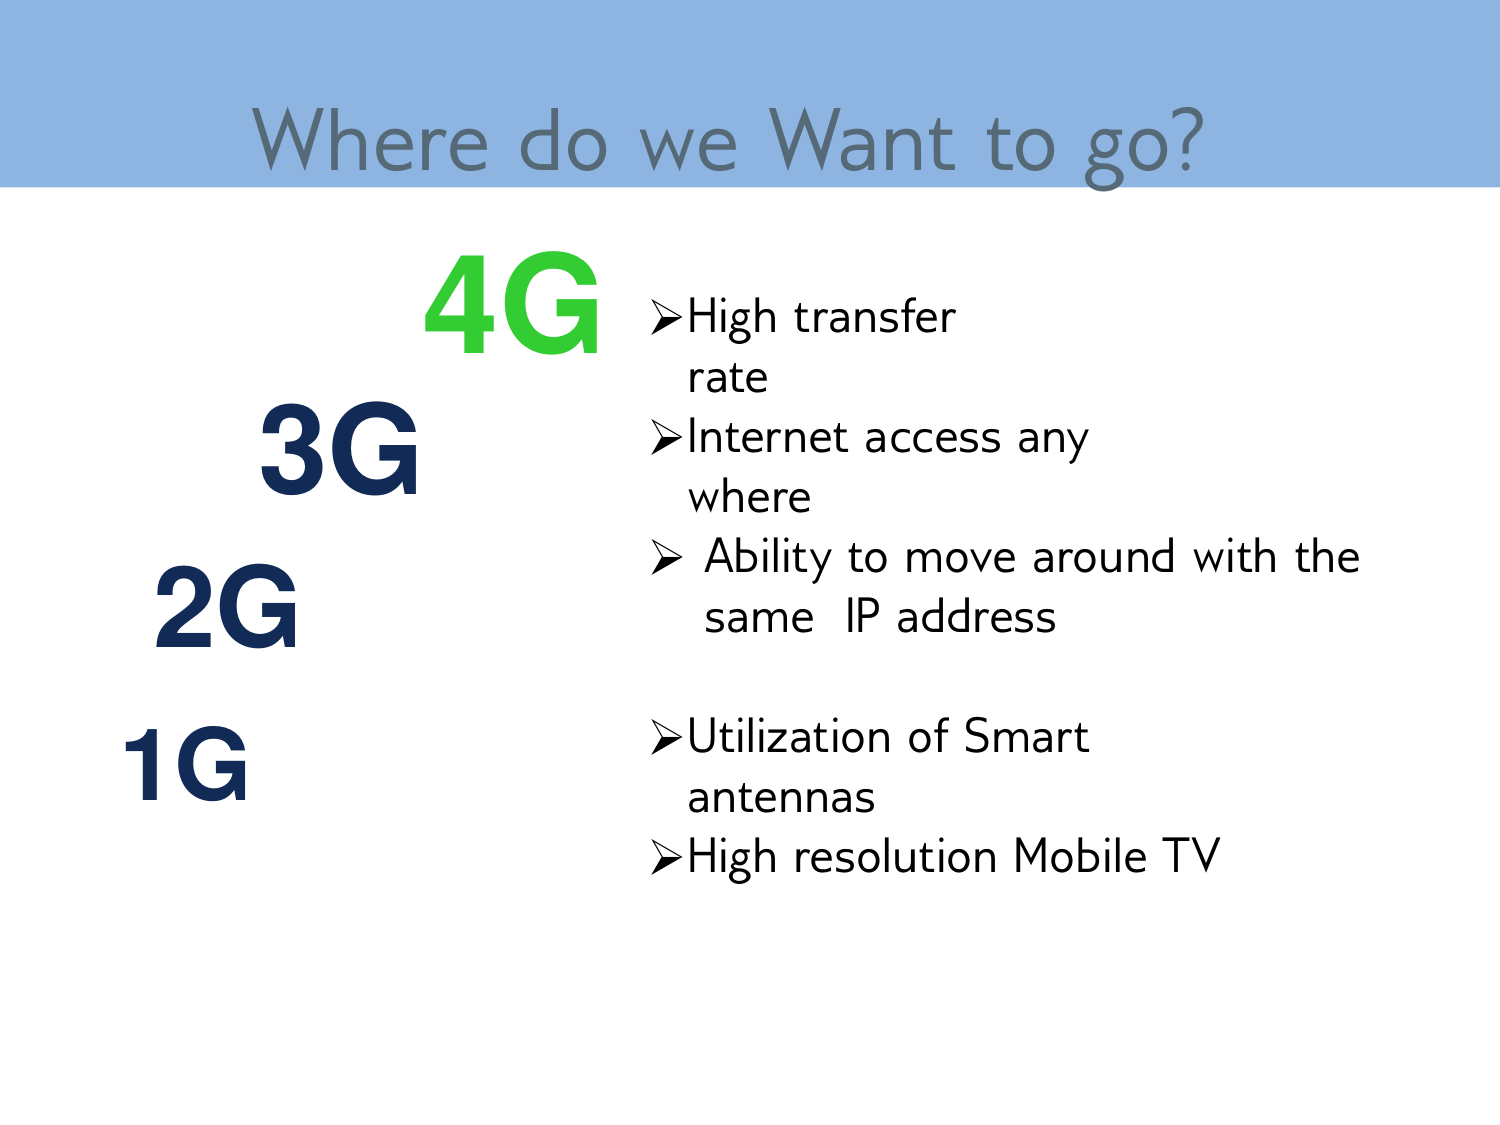

Where do we Want to go?
# 4G
High transfer rate
3G
Internet access any where
Ability to move around with the same  IP address
2G
1G
Utilization of Smart antennas
High resolution Mobile TV